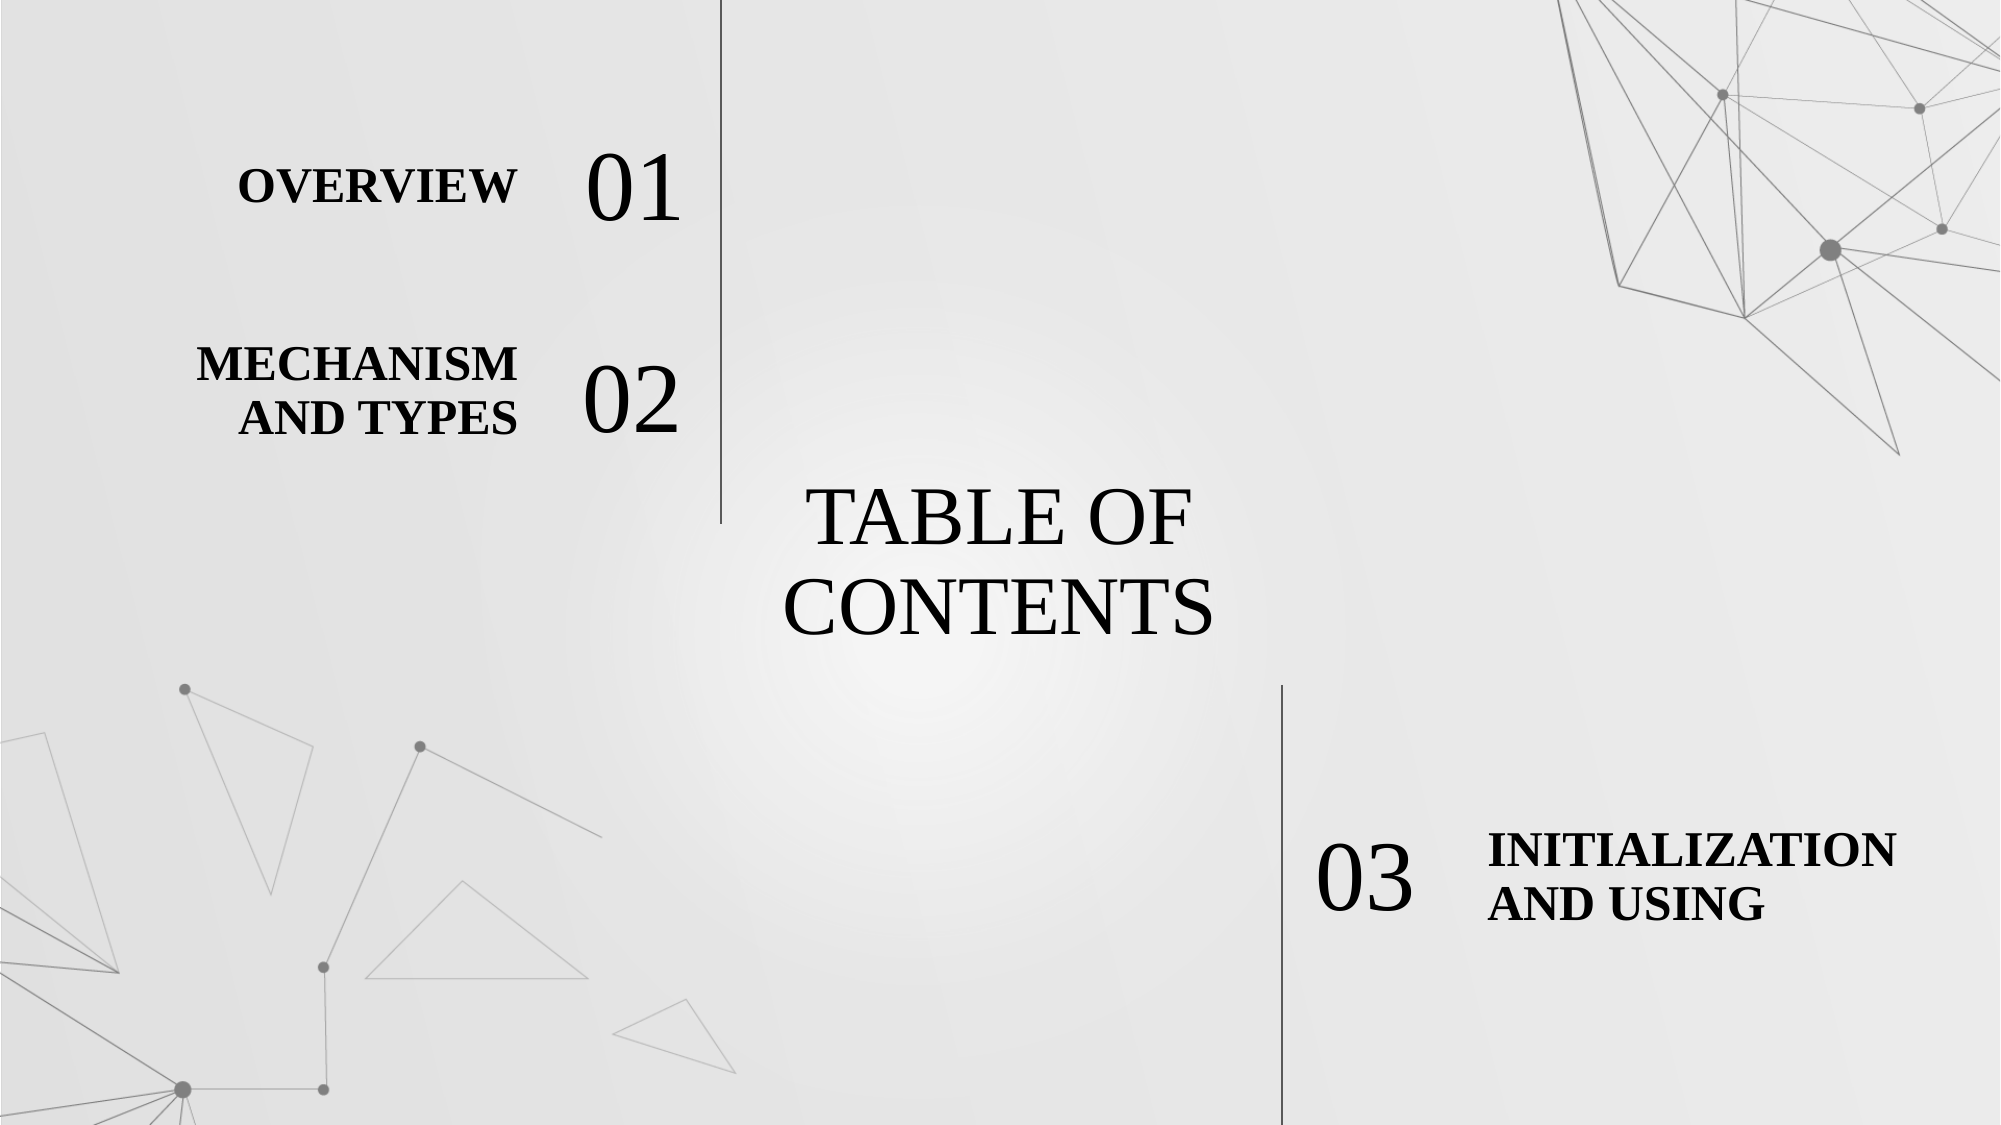

OVERVIEW
01
02
MECHANISM AND TYPES
# TABLE OF CONTENTS
03
INITIALIZATION AND USING